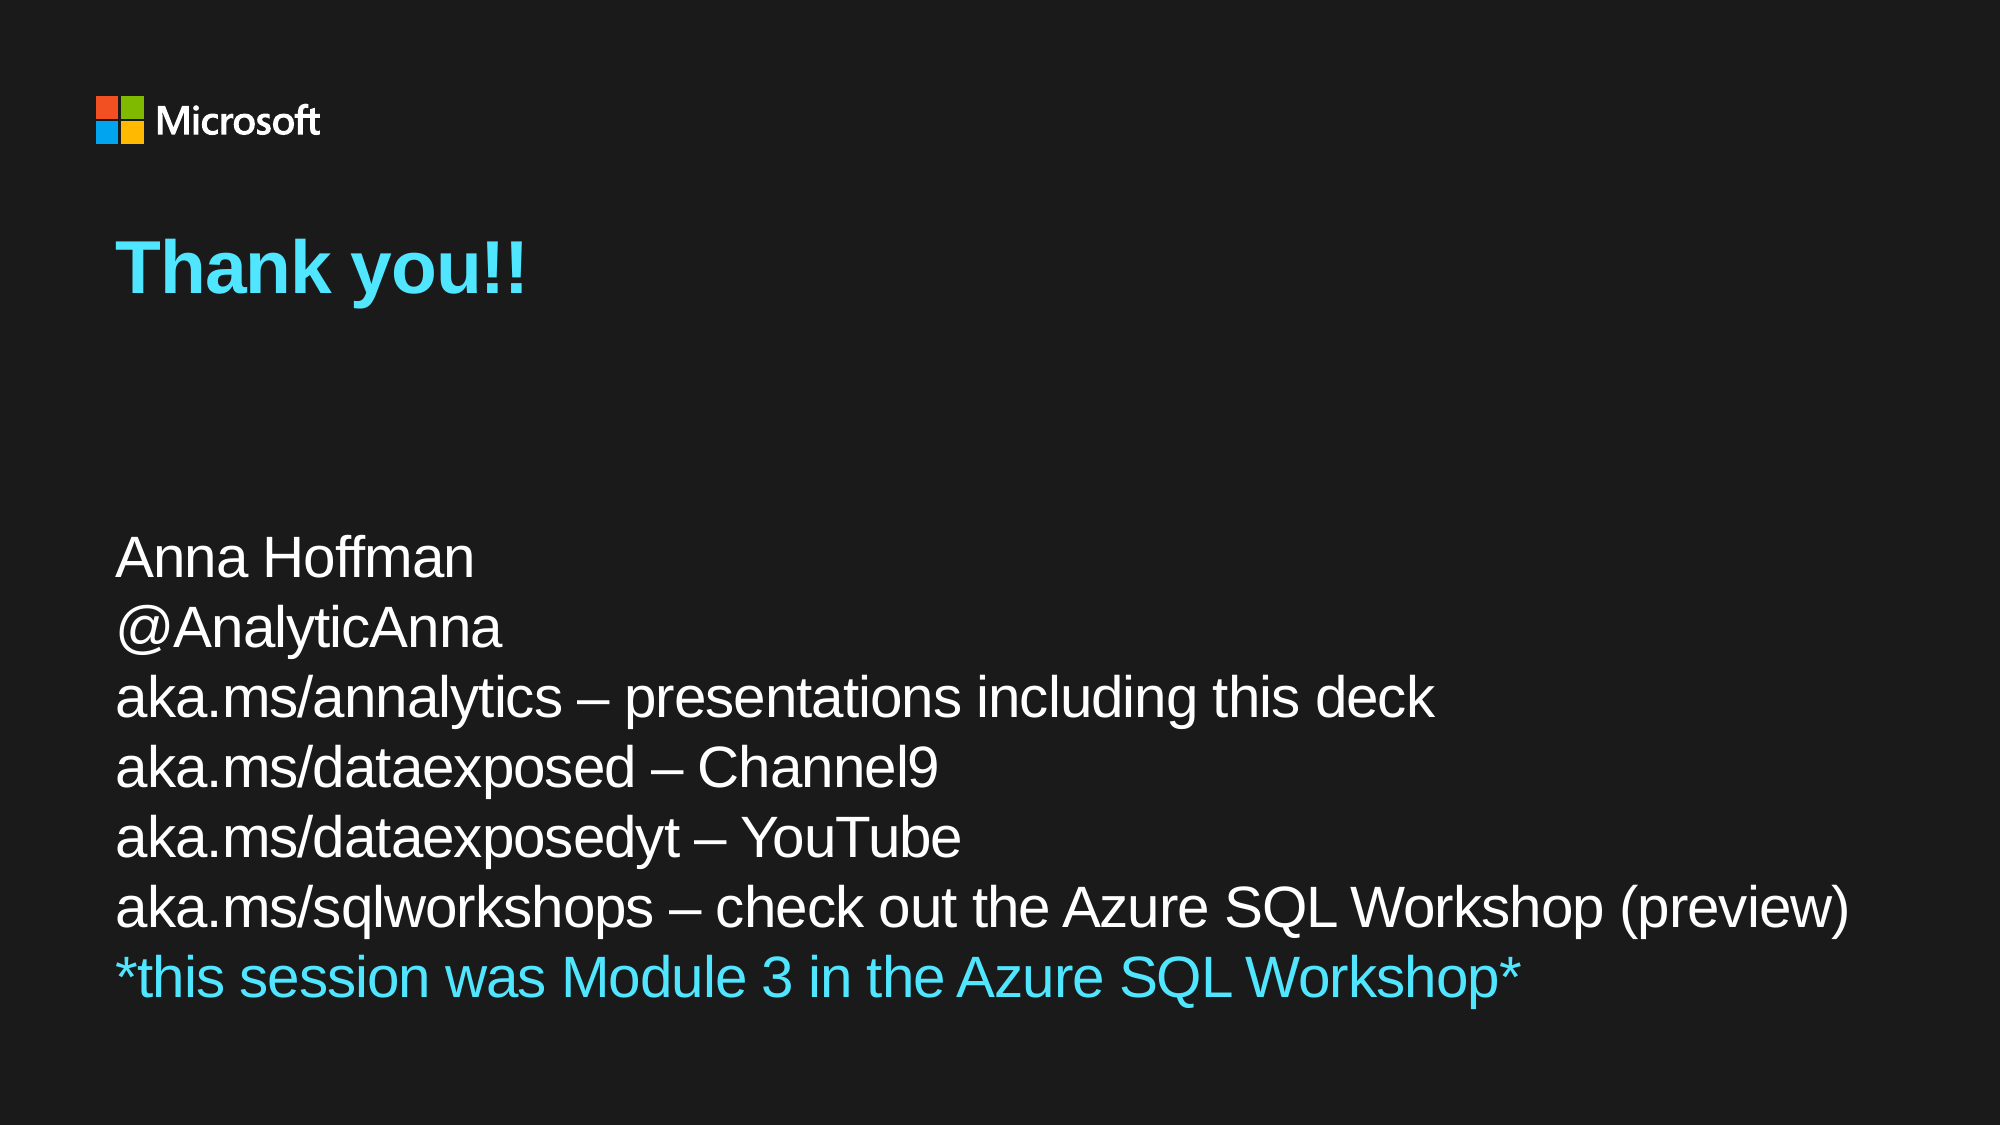

# Thank you!! Anna Hoffman @AnalyticAnna aka.ms/annalytics – presentations including this deck aka.ms/dataexposed – Channel9 aka.ms/dataexposedyt – YouTube aka.ms/sqlworkshops – check out the Azure SQL Workshop (preview) *this session was Module 3 in the Azure SQL Workshop*